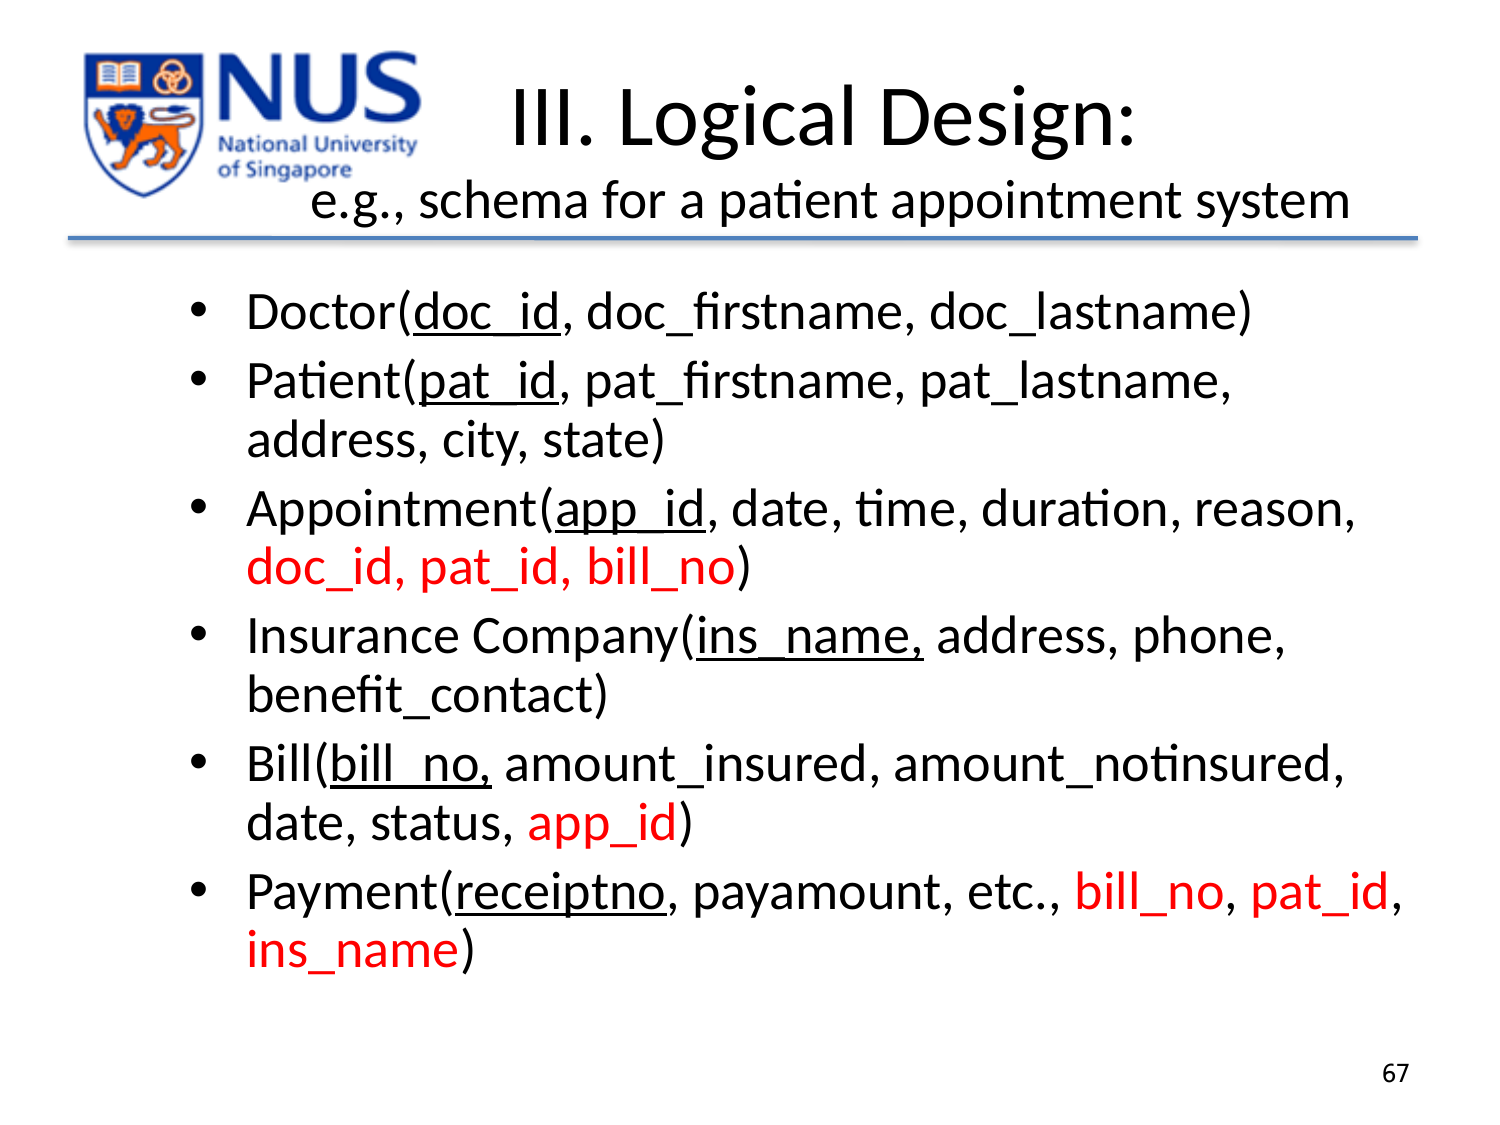

# III. Logical Design: e.g., schema for a patient appointment system
Doctor(doc_id, doc_firstname, doc_lastname)
Patient(pat_id, pat_firstname, pat_lastname, address, city, state)
Appointment(app_id, date, time, duration, reason, doc_id, pat_id, bill_no)
Insurance Company(ins_name, address, phone, benefit_contact)
Bill(bill_no, amount_insured, amount_notinsured, date, status, app_id)
Payment(receiptno, payamount, etc., bill_no, pat_id, ins_name)

67